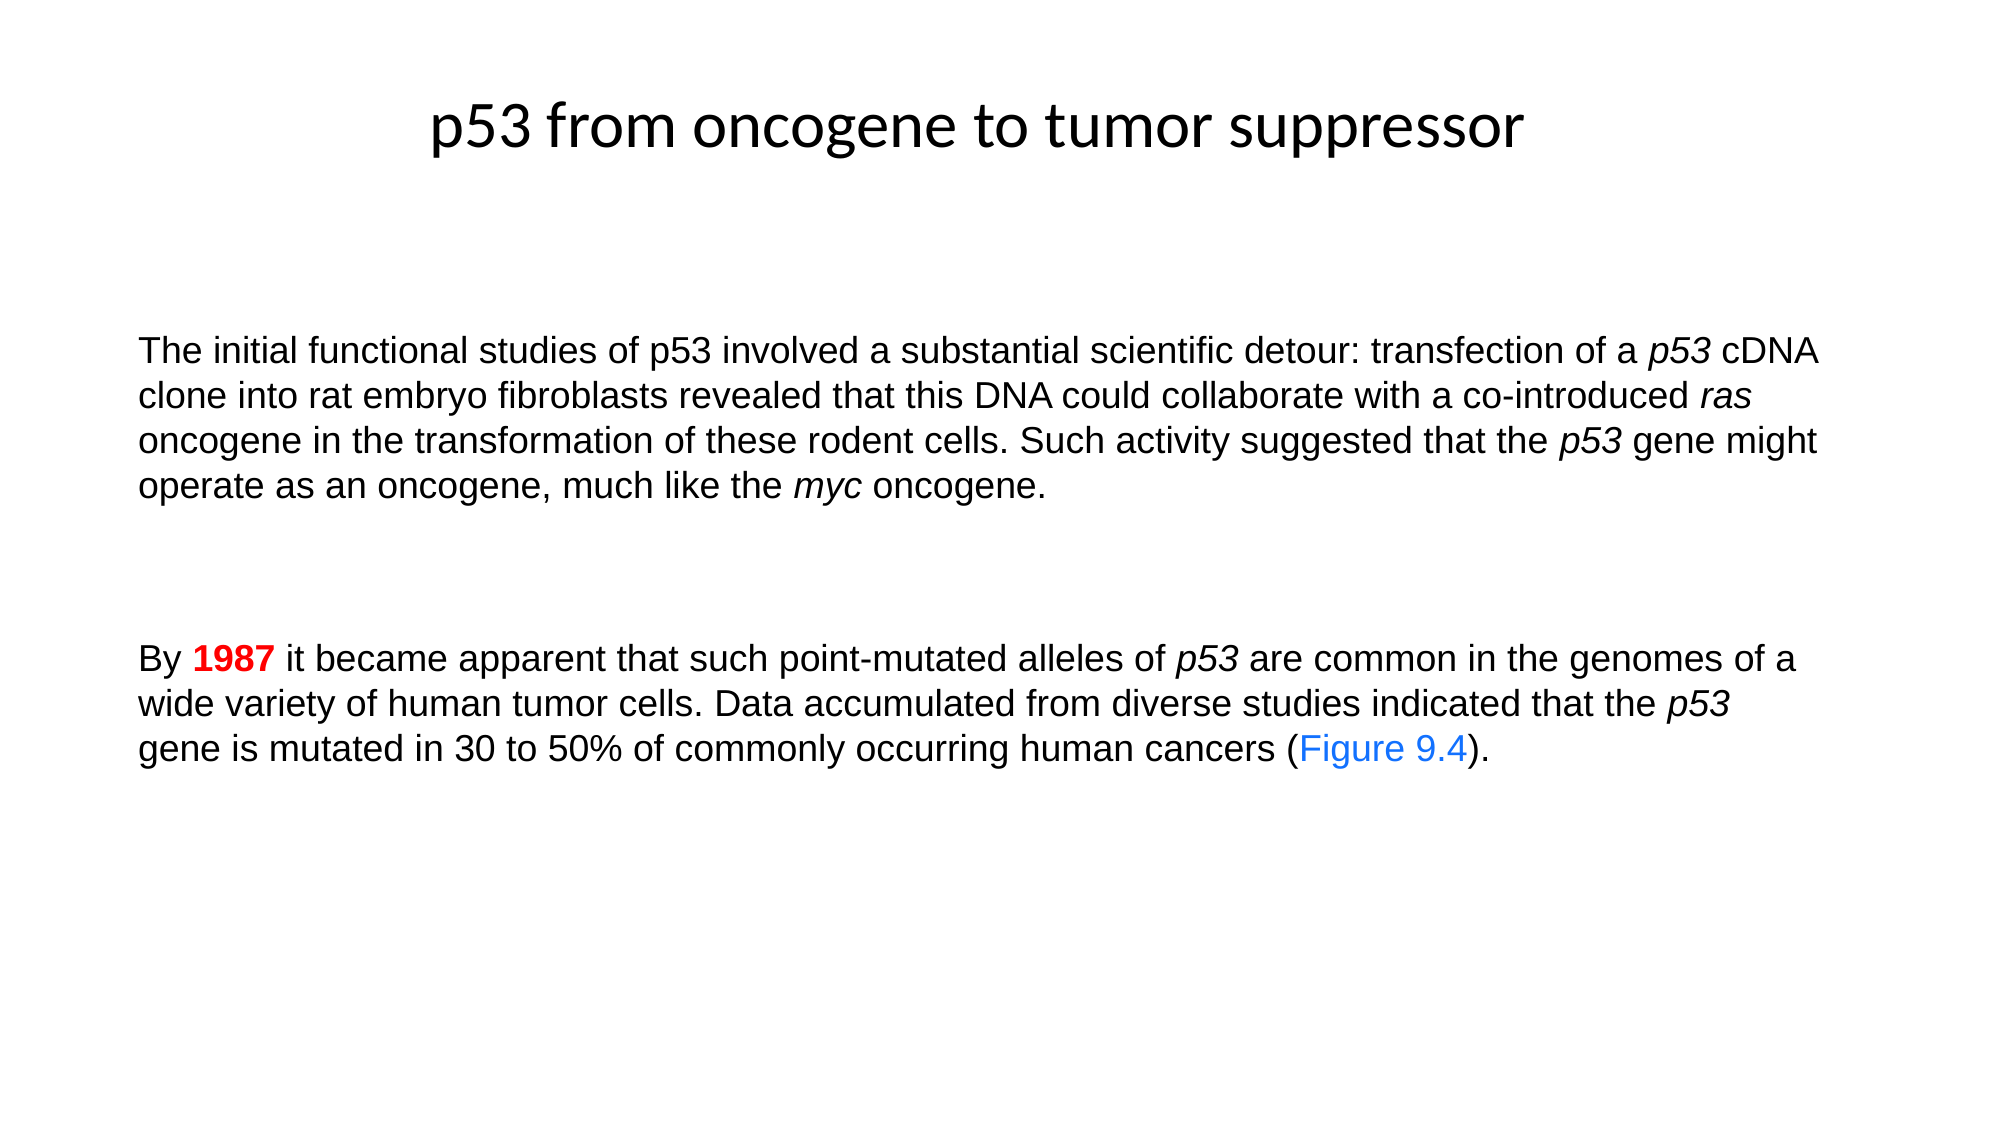

p53 from oncogene to tumor suppressor
The initial functional studies of p53 involved a substantial scientific detour: transfection of a p53 cDNA clone into rat embryo fibroblasts revealed that this DNA could collaborate with a co-introduced ras oncogene in the transformation of these rodent cells. Such activity suggested that the p53 gene might operate as an oncogene, much like the myc oncogene.
By 1987 it became apparent that such point-mutated alleles of p53 are common in the genomes of a wide variety of human tumor cells. Data accumulated from diverse studies indicated that the p53 gene is mutated in 30 to 50% of commonly occurring human cancers (Figure 9.4).